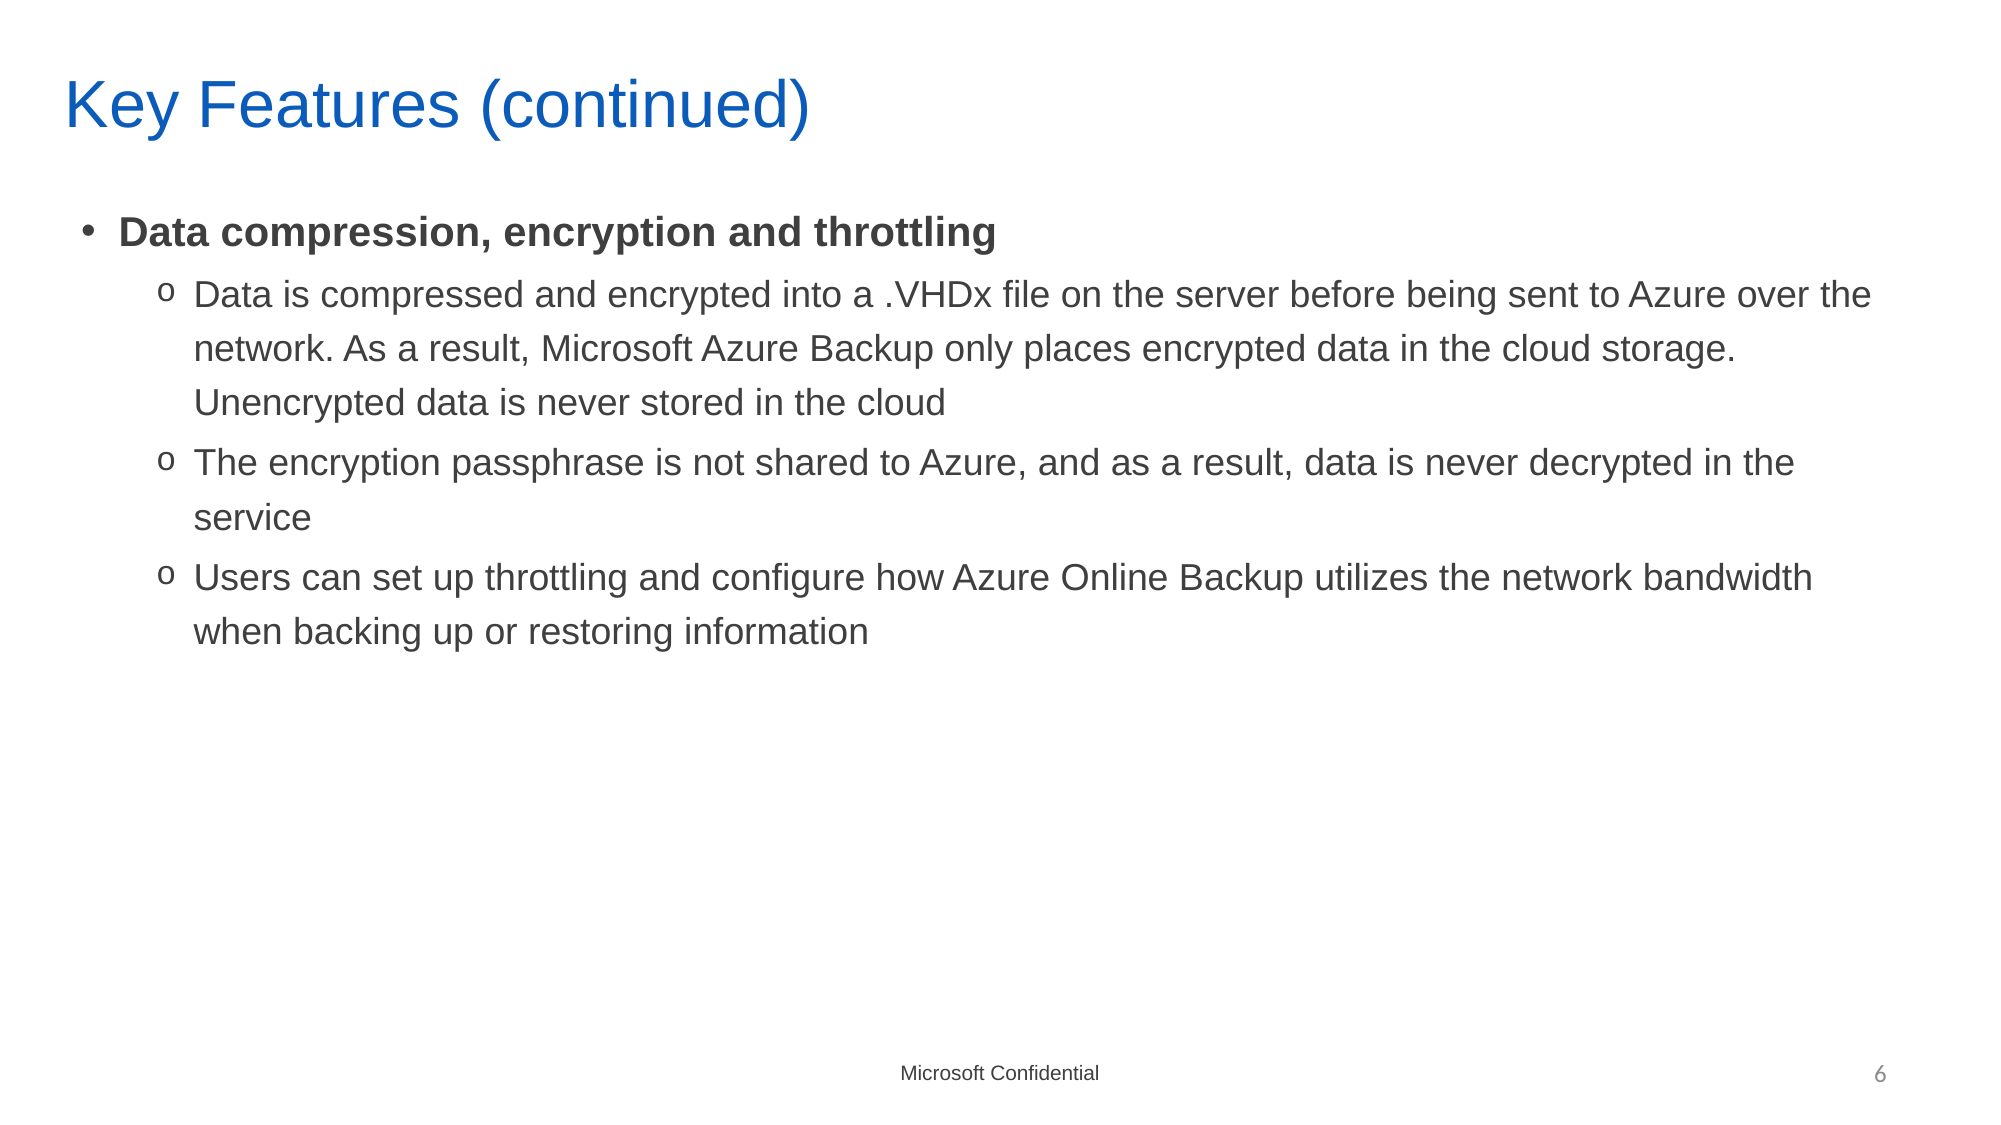

# Key Features (continued)
Data compression, encryption and throttling
Data is compressed and encrypted into a .VHDx file on the server before being sent to Azure over the network. As a result, Microsoft Azure Backup only places encrypted data in the cloud storage.  Unencrypted data is never stored in the cloud
The encryption passphrase is not shared to Azure, and as a result, data is never decrypted in the service
Users can set up throttling and configure how Azure Online Backup utilizes the network bandwidth when backing up or restoring information

6